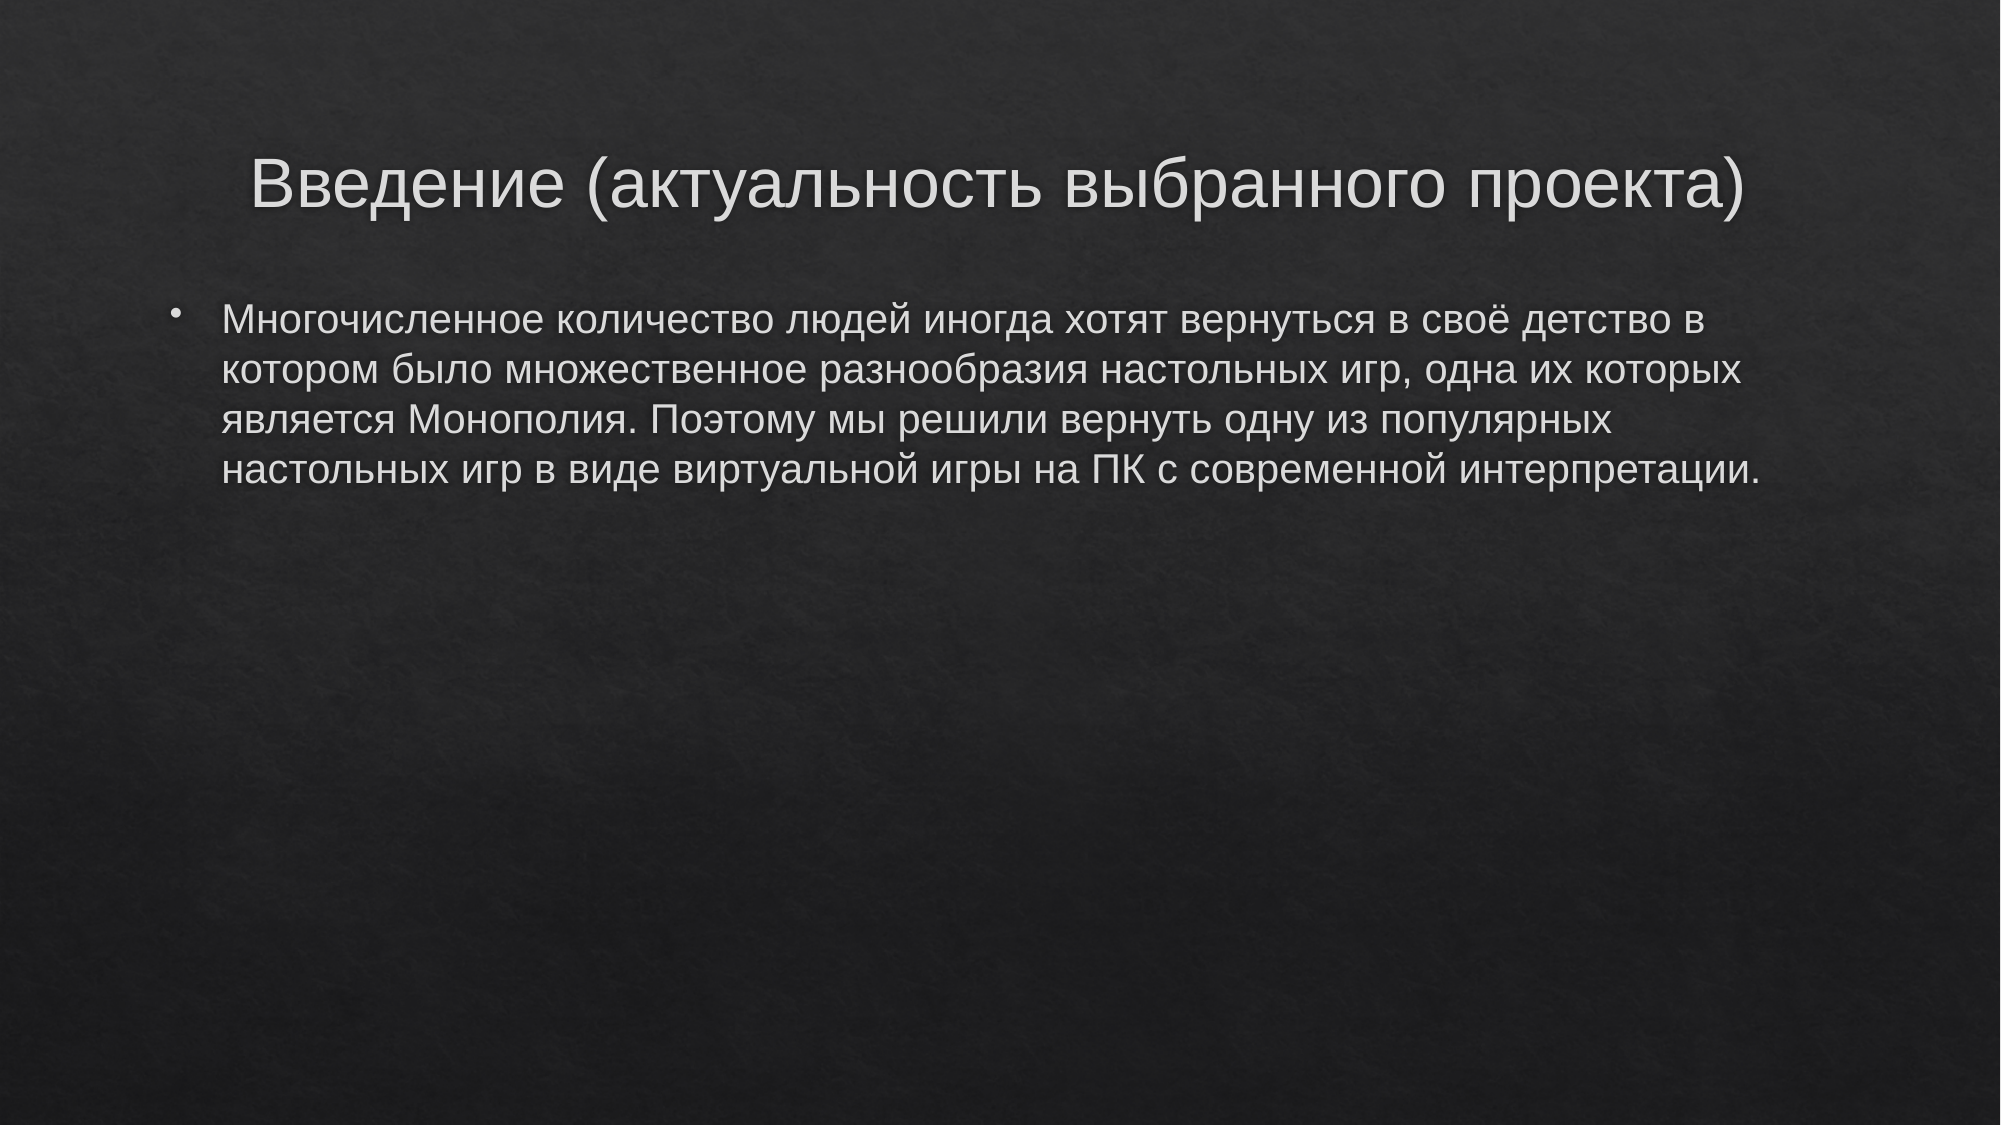

# Введение (актуальность выбранного проекта)
Многочисленное количество людей иногда хотят вернуться в своё детство в котором было множественное разнообразия настольных игр, одна их которых является Монополия. Поэтому мы решили вернуть одну из популярных настольных игр в виде виртуальной игры на ПК с современной интерпретации.